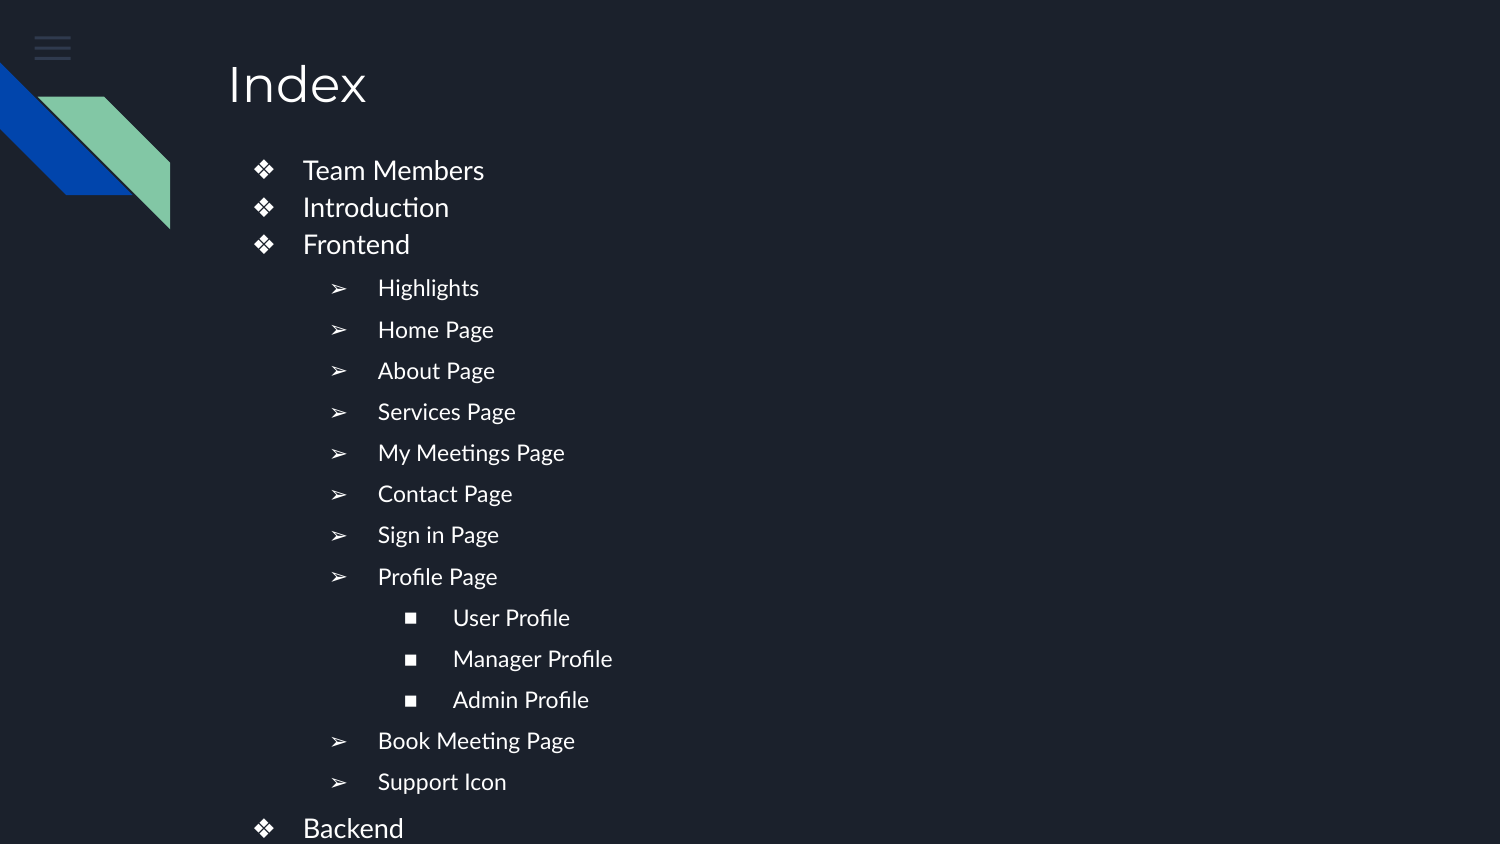

# Index
Team Members
Introduction
Frontend
Highlights
Home Page
About Page
Services Page
My Meetings Page
Contact Page
Sign in Page
Profile Page
User Profile
Manager Profile
Admin Profile
Book Meeting Page
Support Icon
Backend